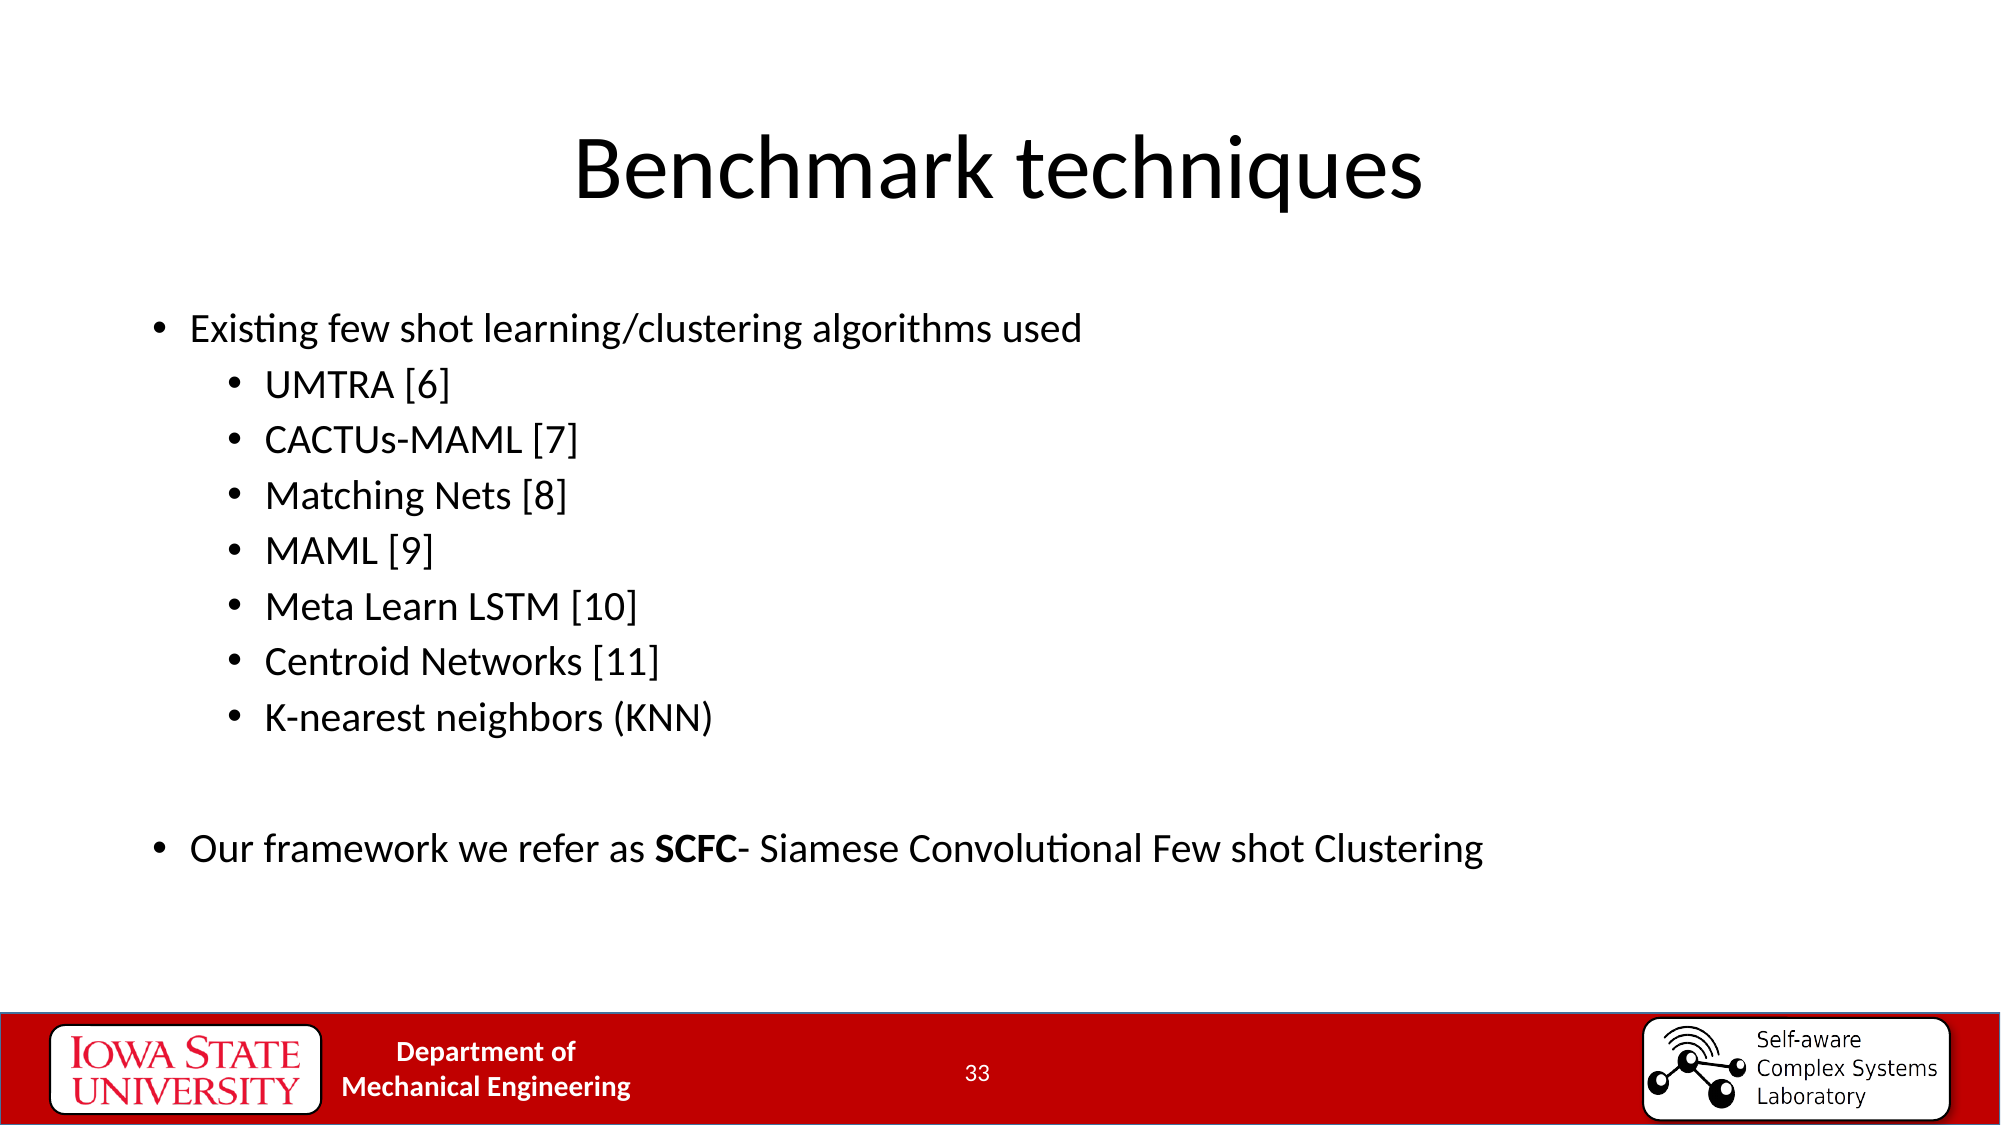

# Benchmark techniques
Existing few shot learning/clustering algorithms used
UMTRA [6]
CACTUs-MAML [7]
Matching Nets [8]
MAML [9]
Meta Learn LSTM [10]
Centroid Networks [11]
K-nearest neighbors (KNN)

Our framework we refer as SCFC- Siamese Convolutional Few shot Clustering
33